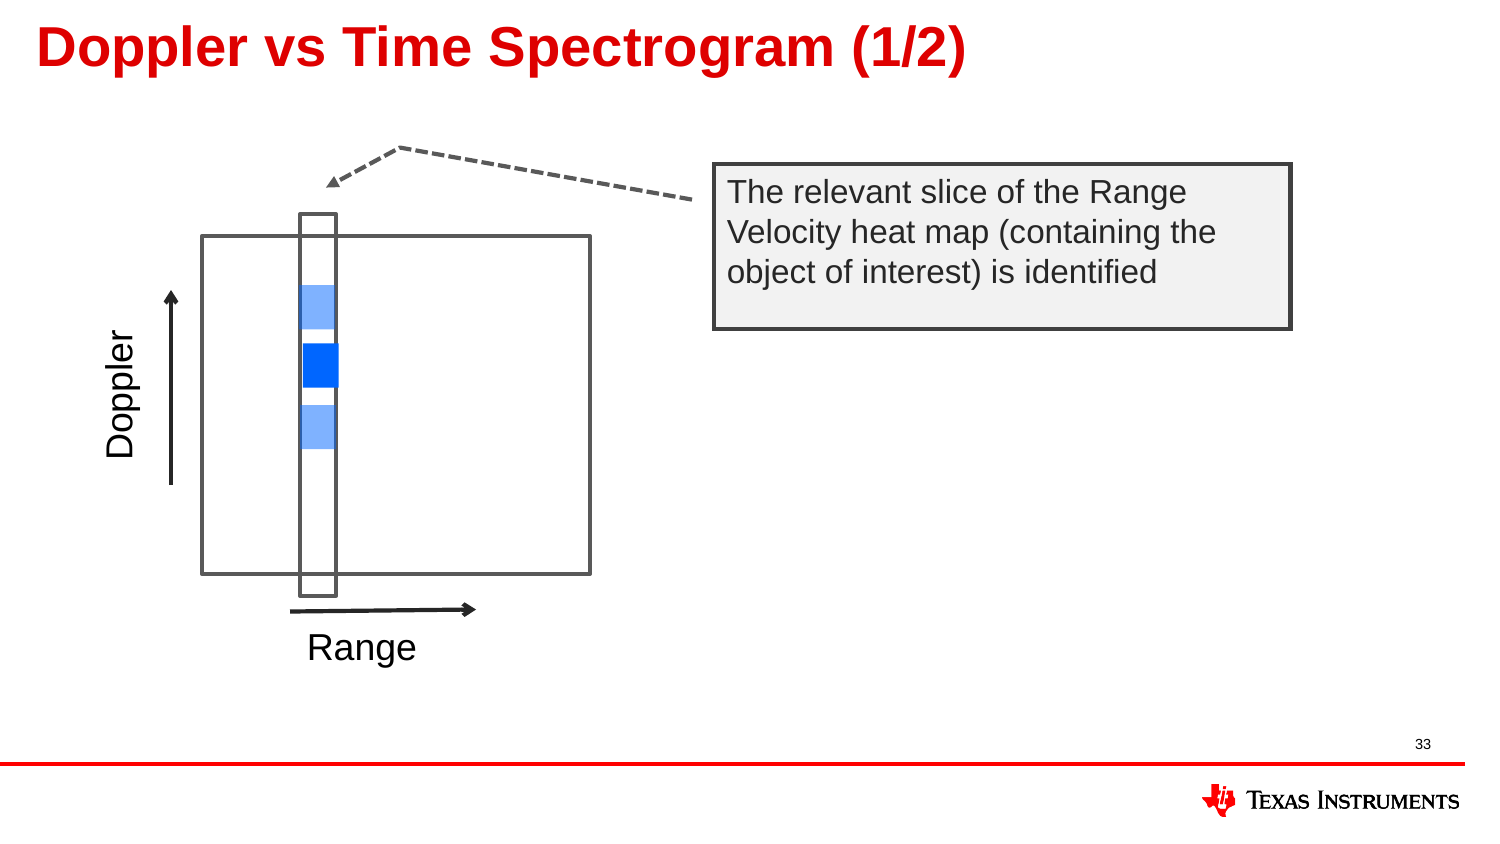

# Doppler vs Time Spectrogram (1/2)

The relevant slice of the Range Velocity heat map (containing the object of interest) is identified

Doppler

Range
33